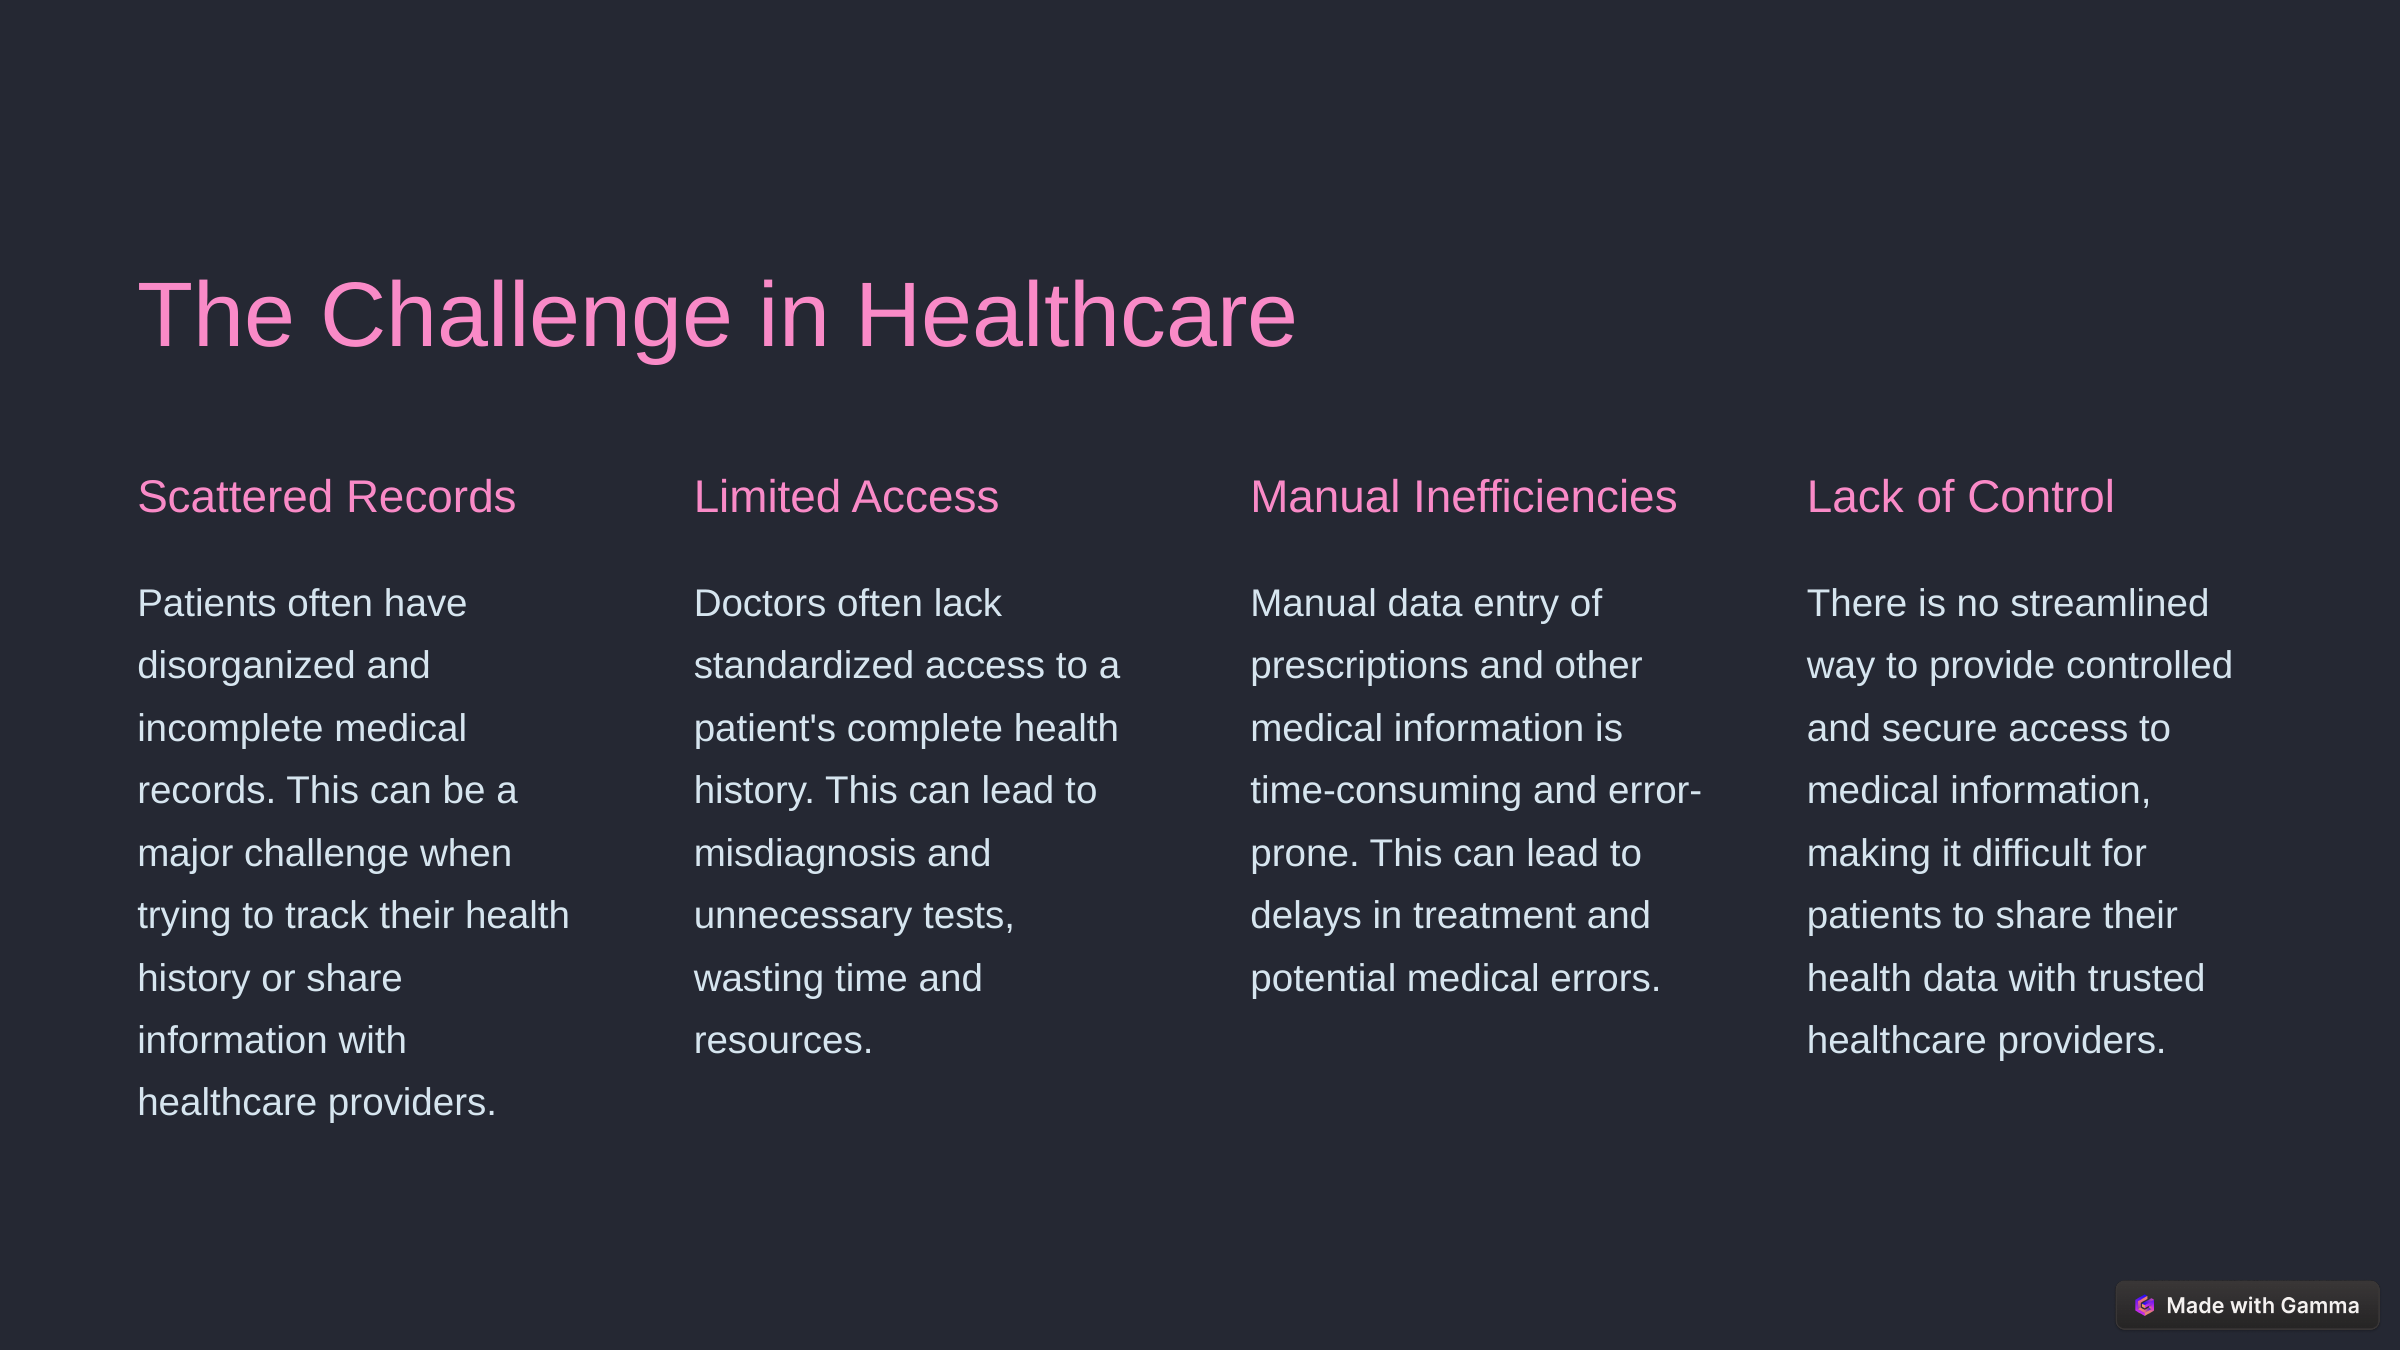

The Challenge in Healthcare
Scattered Records
Limited Access
Manual Inefficiencies
Lack of Control
Patients often have disorganized and incomplete medical records. This can be a major challenge when trying to track their health history or share information with healthcare providers.
Doctors often lack standardized access to a patient's complete health history. This can lead to misdiagnosis and unnecessary tests, wasting time and resources.
Manual data entry of prescriptions and other medical information is time-consuming and error-prone. This can lead to delays in treatment and potential medical errors.
There is no streamlined way to provide controlled and secure access to medical information, making it difficult for patients to share their health data with trusted healthcare providers.